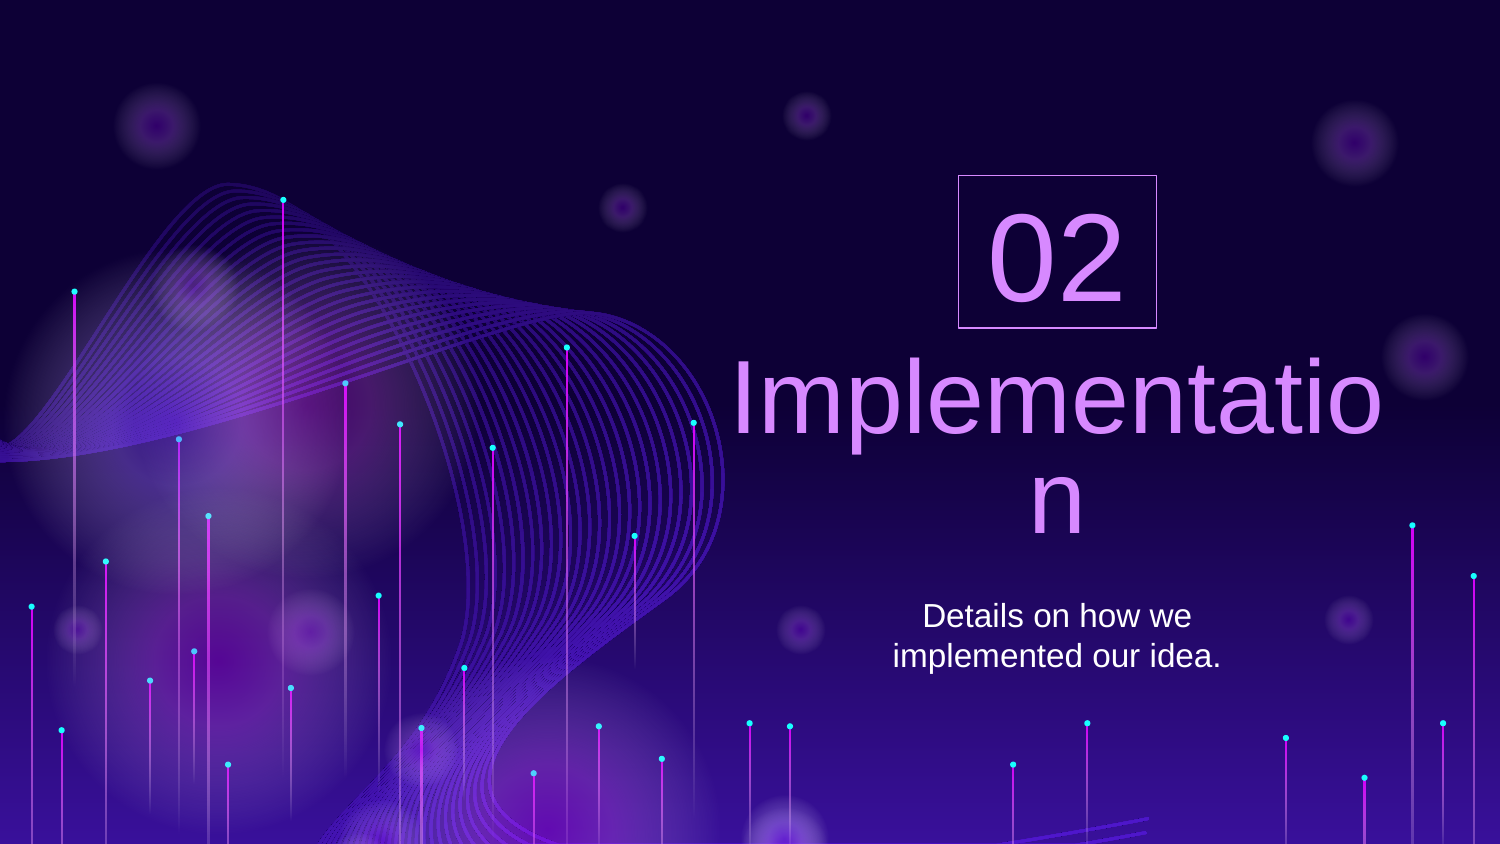

02

# Implementation
Details on how we
implemented our idea.